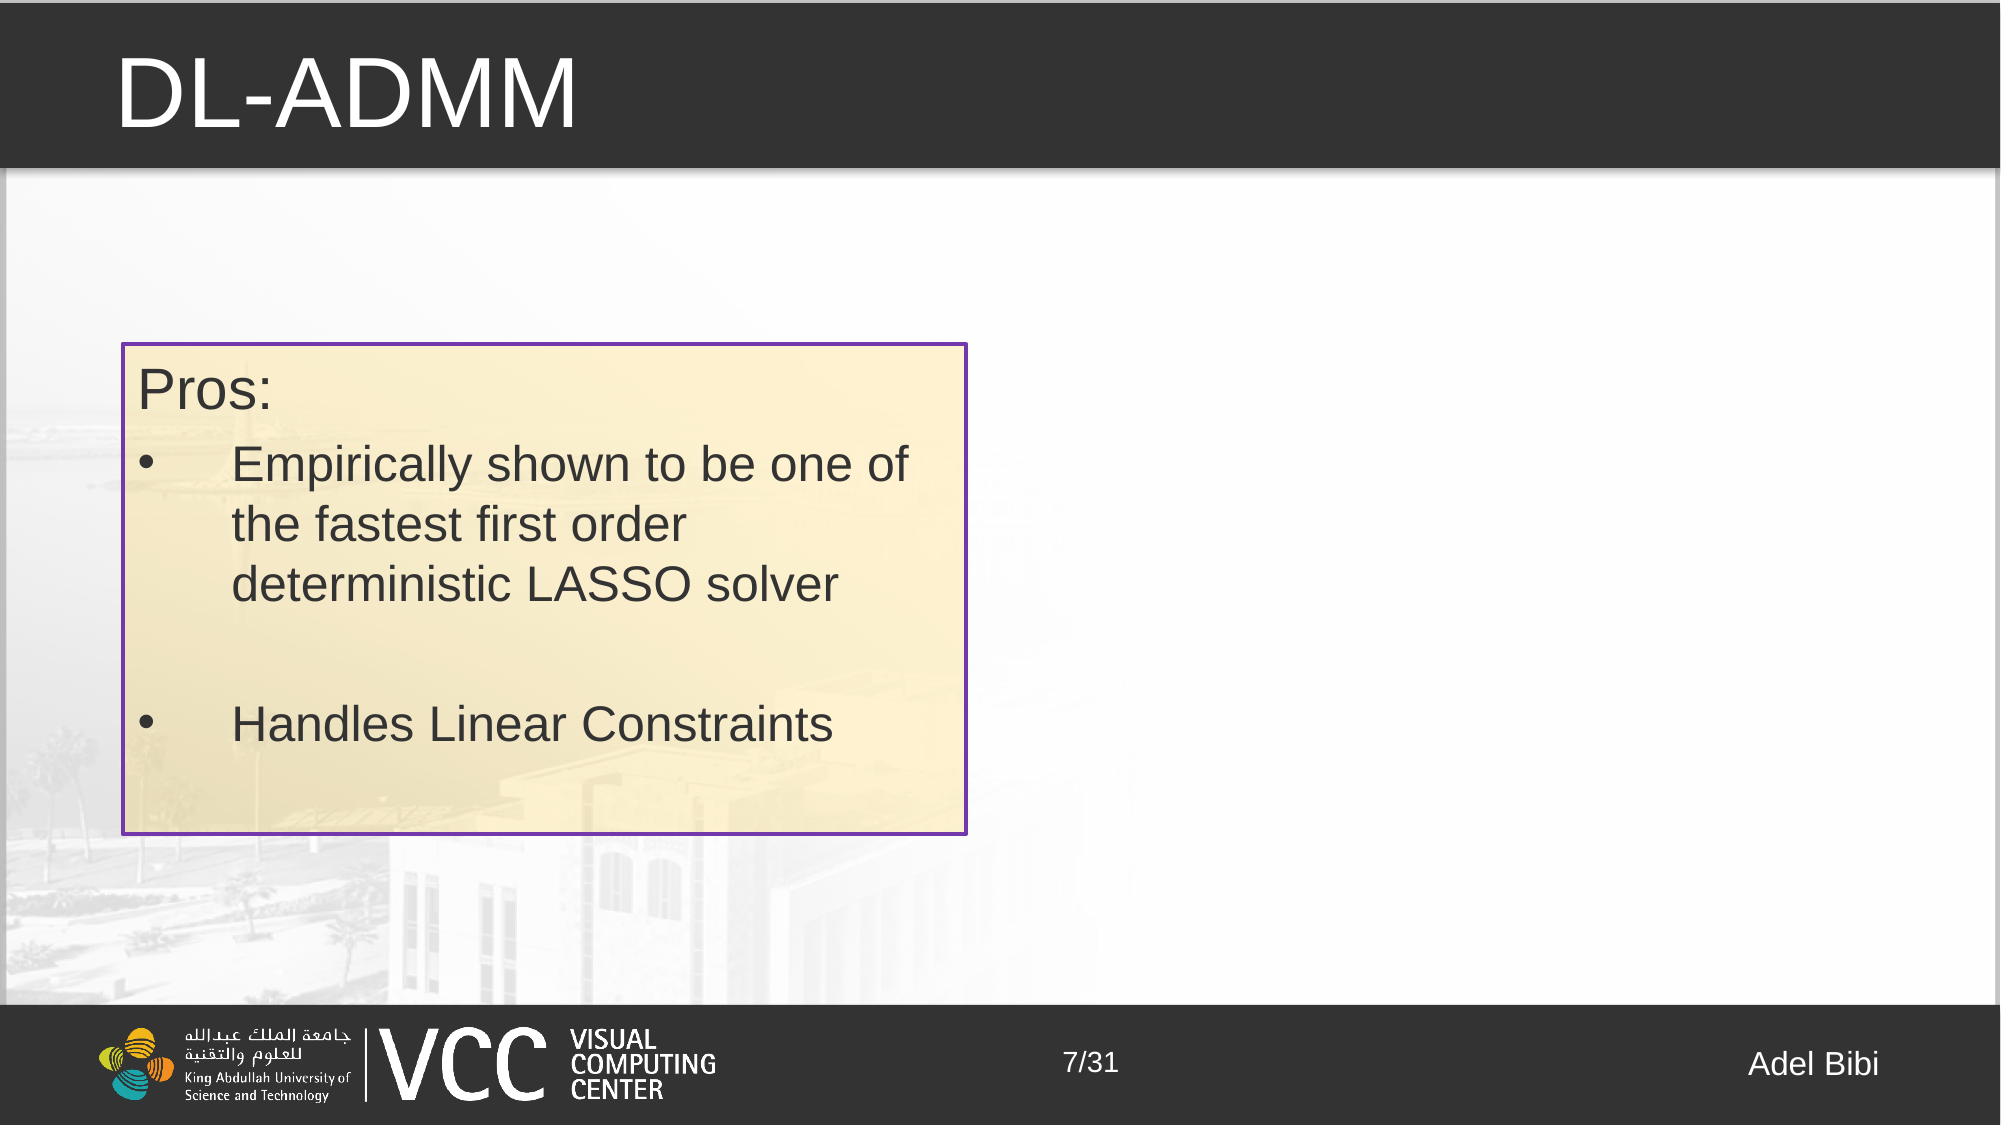

# DL-ADMM

Pros:
Empirically shown to be one of the fastest first order  deterministic LASSO solver

Handles Linear Constraints